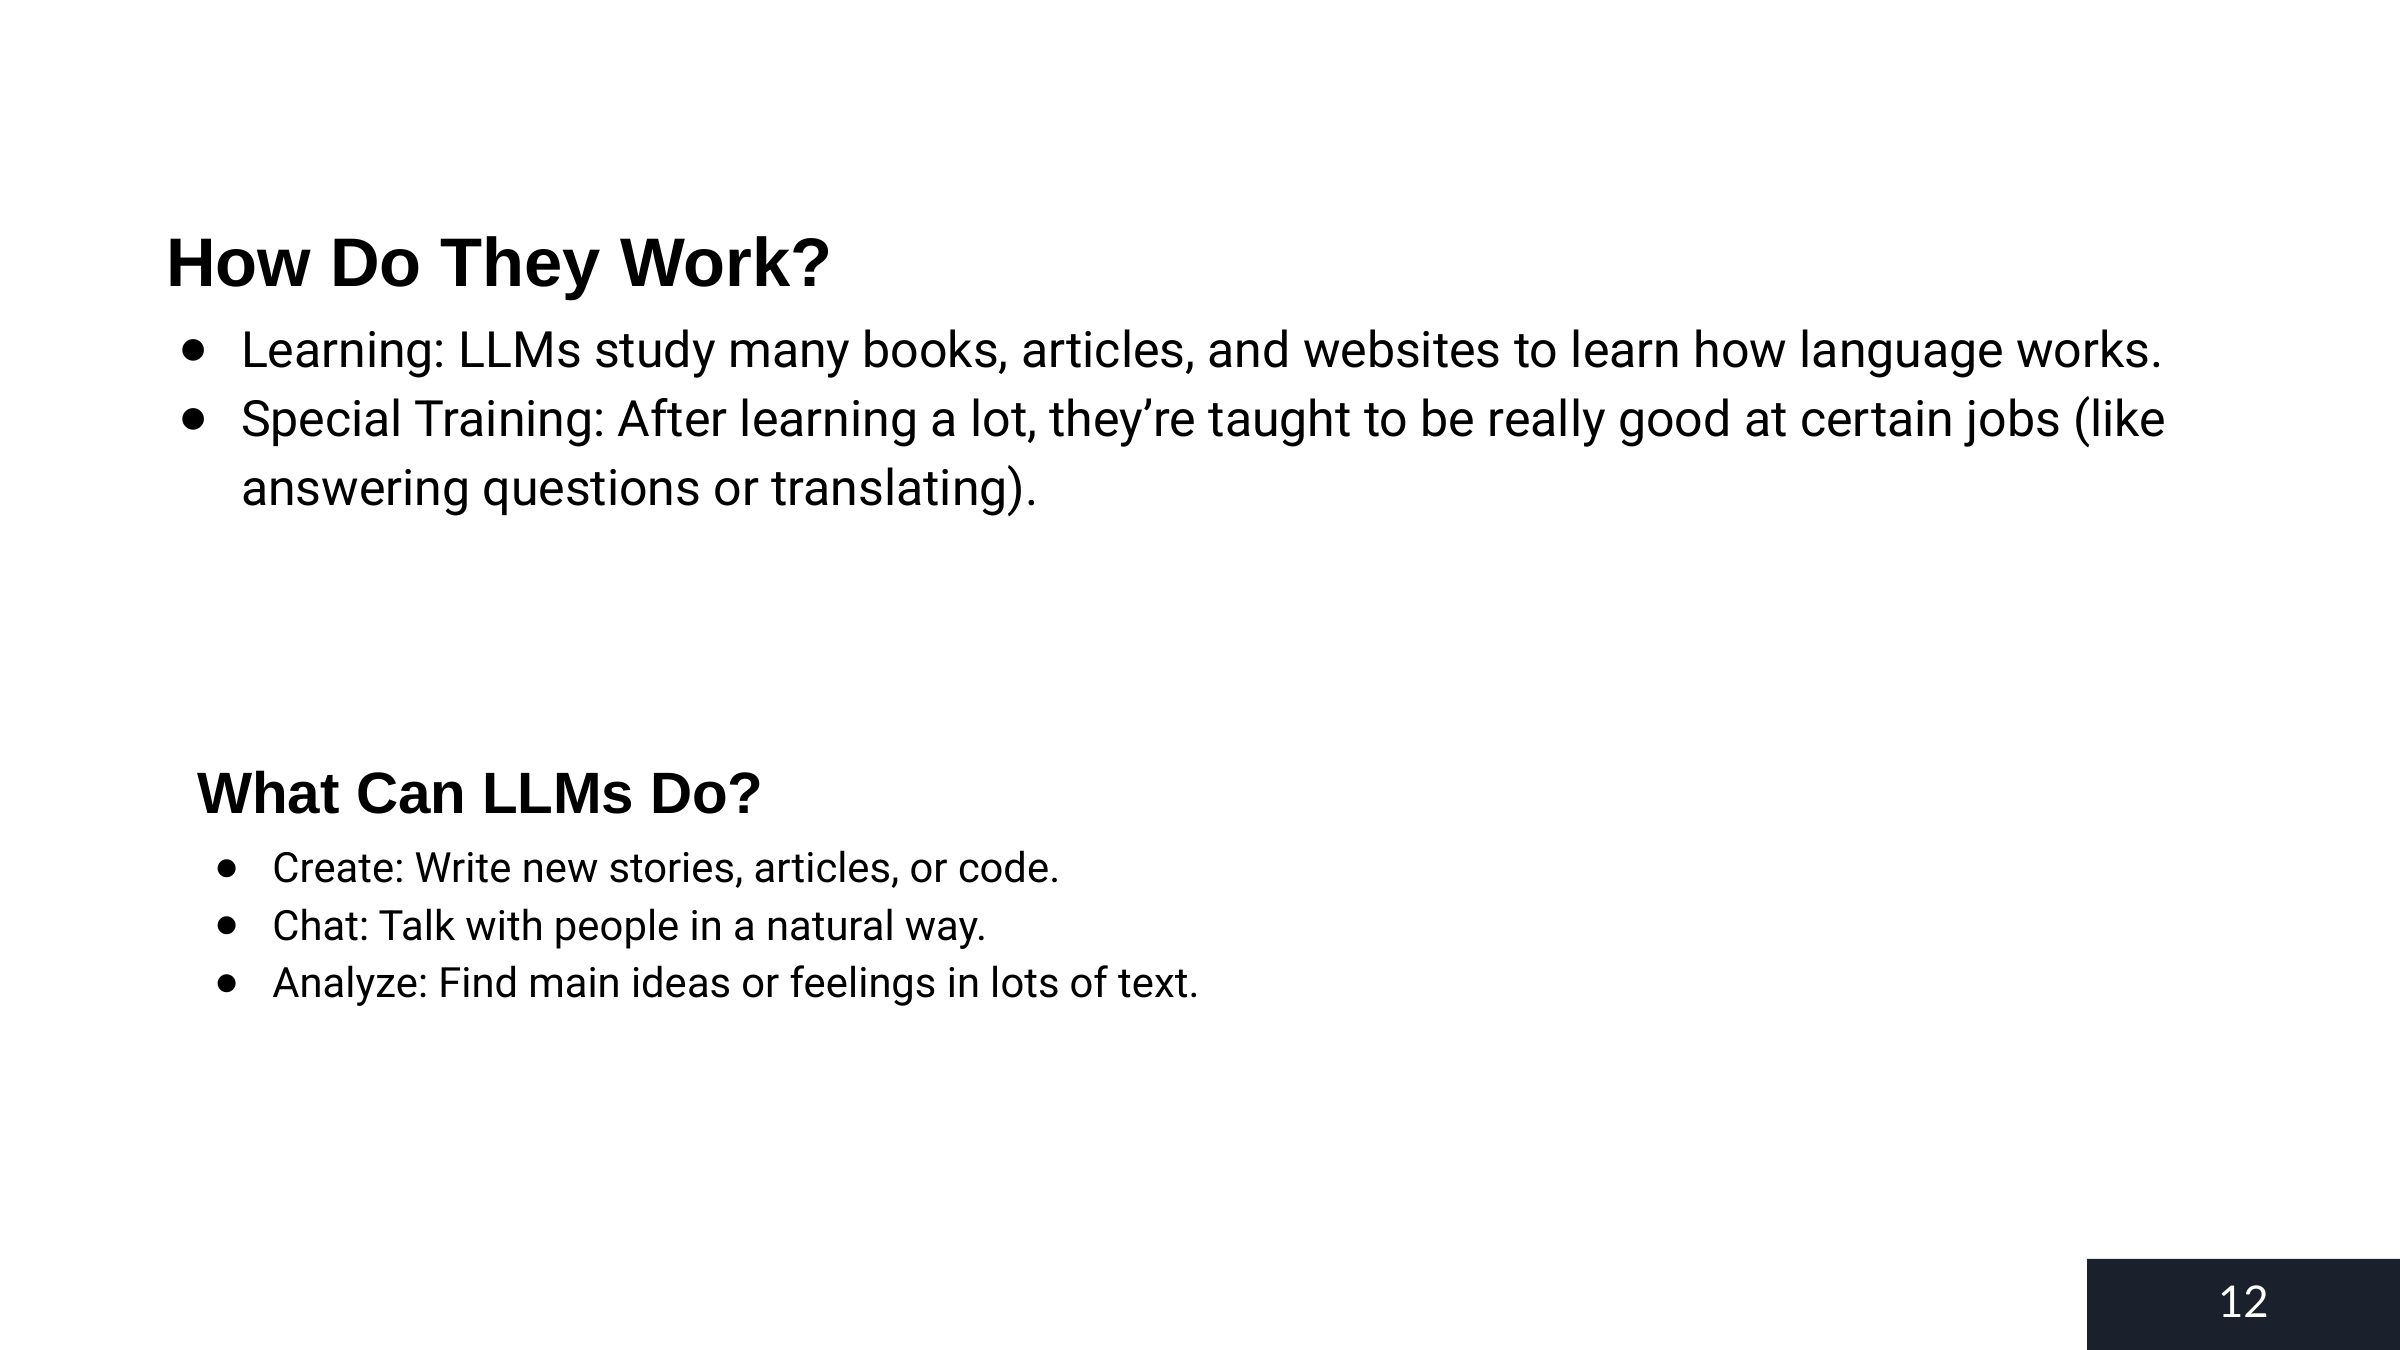

How Do They Work?
Learning: LLMs study many books, articles, and websites to learn how language works.
Special Training: After learning a lot, they’re taught to be really good at certain jobs (like answering questions or translating).

What Can LLMs Do?
Create: Write new stories, articles, or code.
Chat: Talk with people in a natural way.
Analyze: Find main ideas or feelings in lots of text.

12